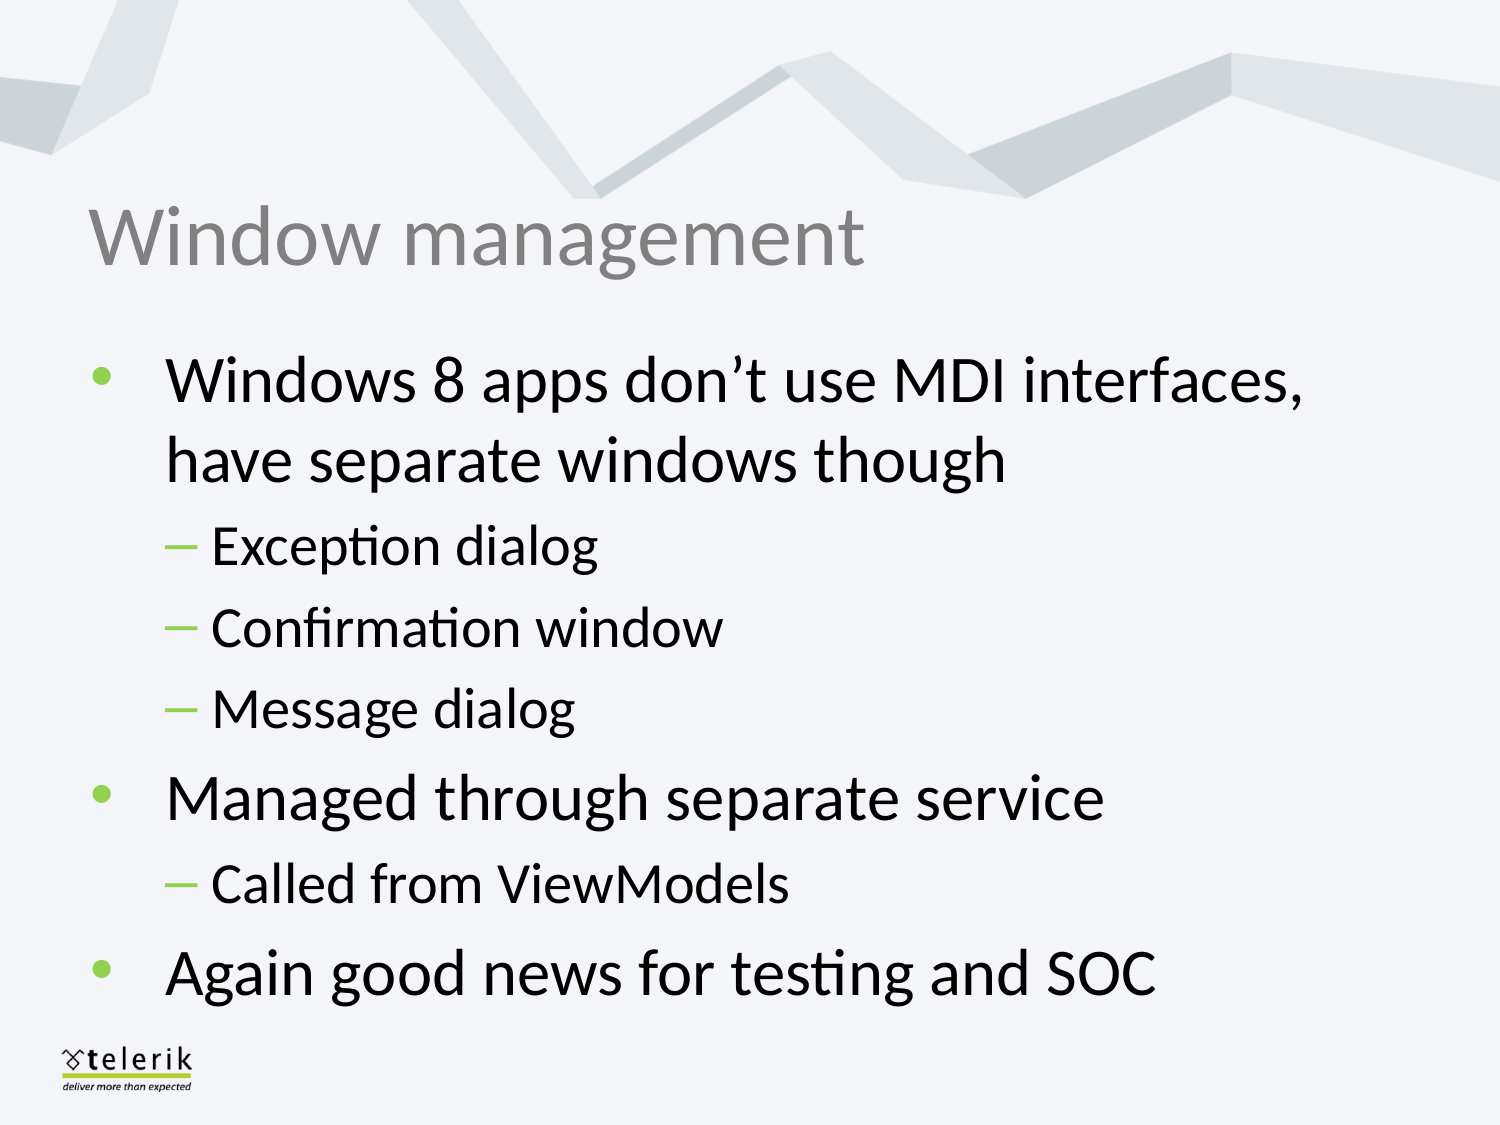

# Window management
Windows 8 apps don’t use MDI interfaces, have separate windows though
Exception dialog
Confirmation window
Message dialog
Managed through separate service
Called from ViewModels
Again good news for testing and SOC